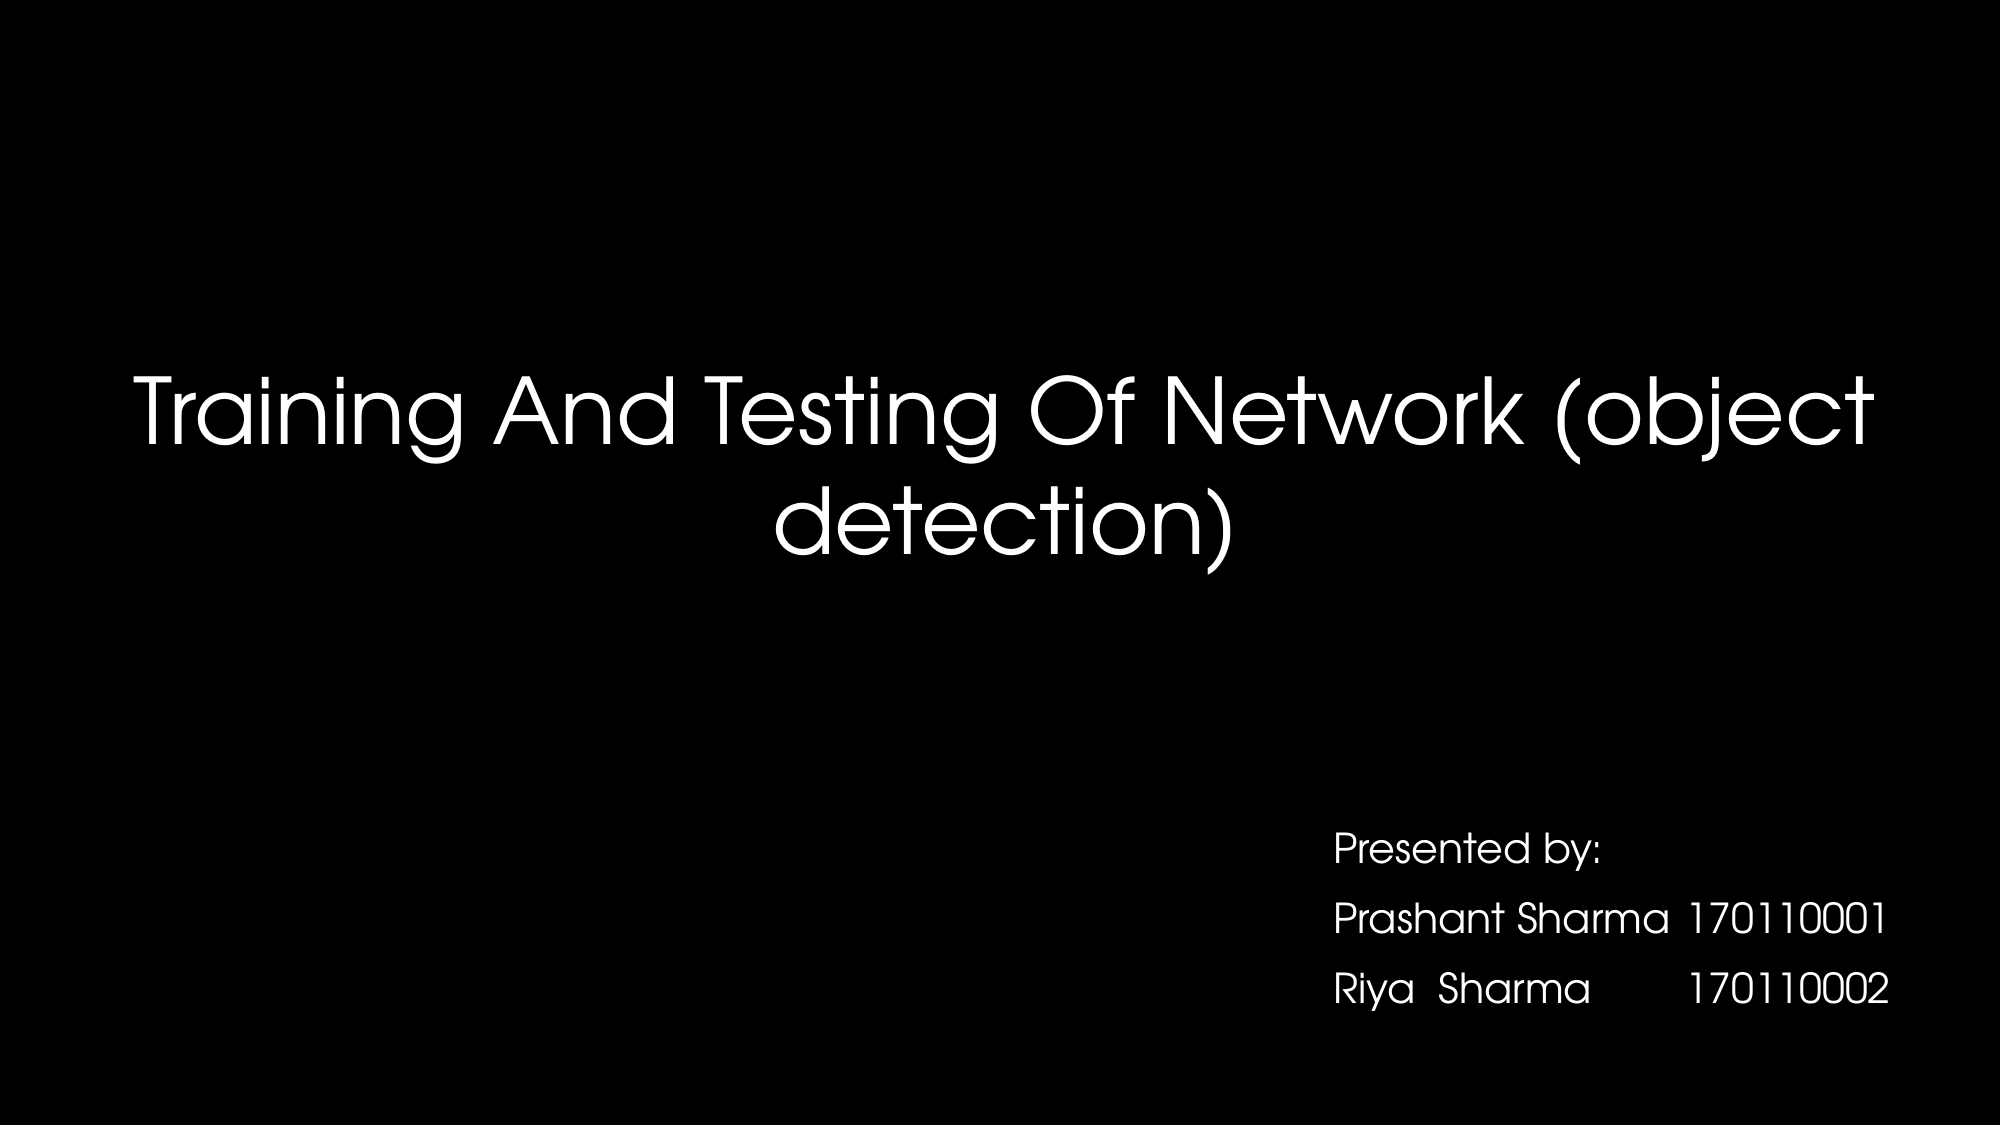

# Training And Testing Of Network (object detection)
Presented by:
Prashant Sharma	170110001
Riya  Sharma		170110002